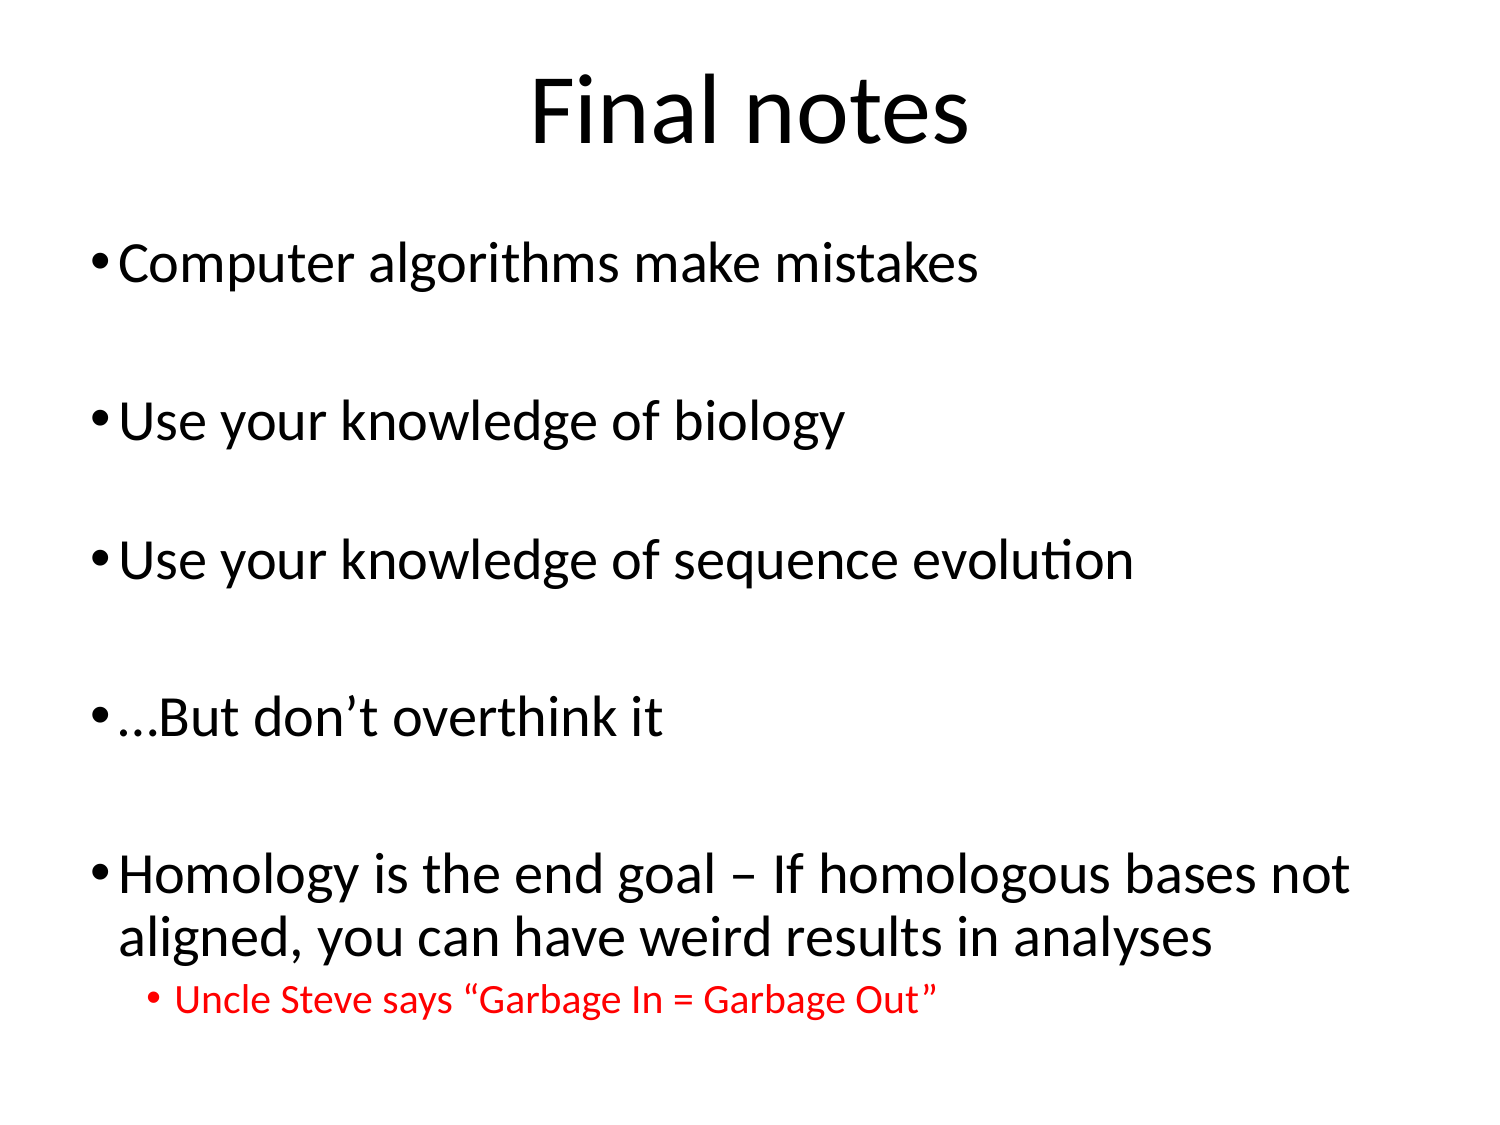

# Final notes
Computer algorithms make mistakes

Use your knowledge of biology

Use your knowledge of sequence evolution

…But don’t overthink it

Homology is the end goal – If homologous bases not aligned, you can have weird results in analyses
Uncle Steve says “Garbage In = Garbage Out”